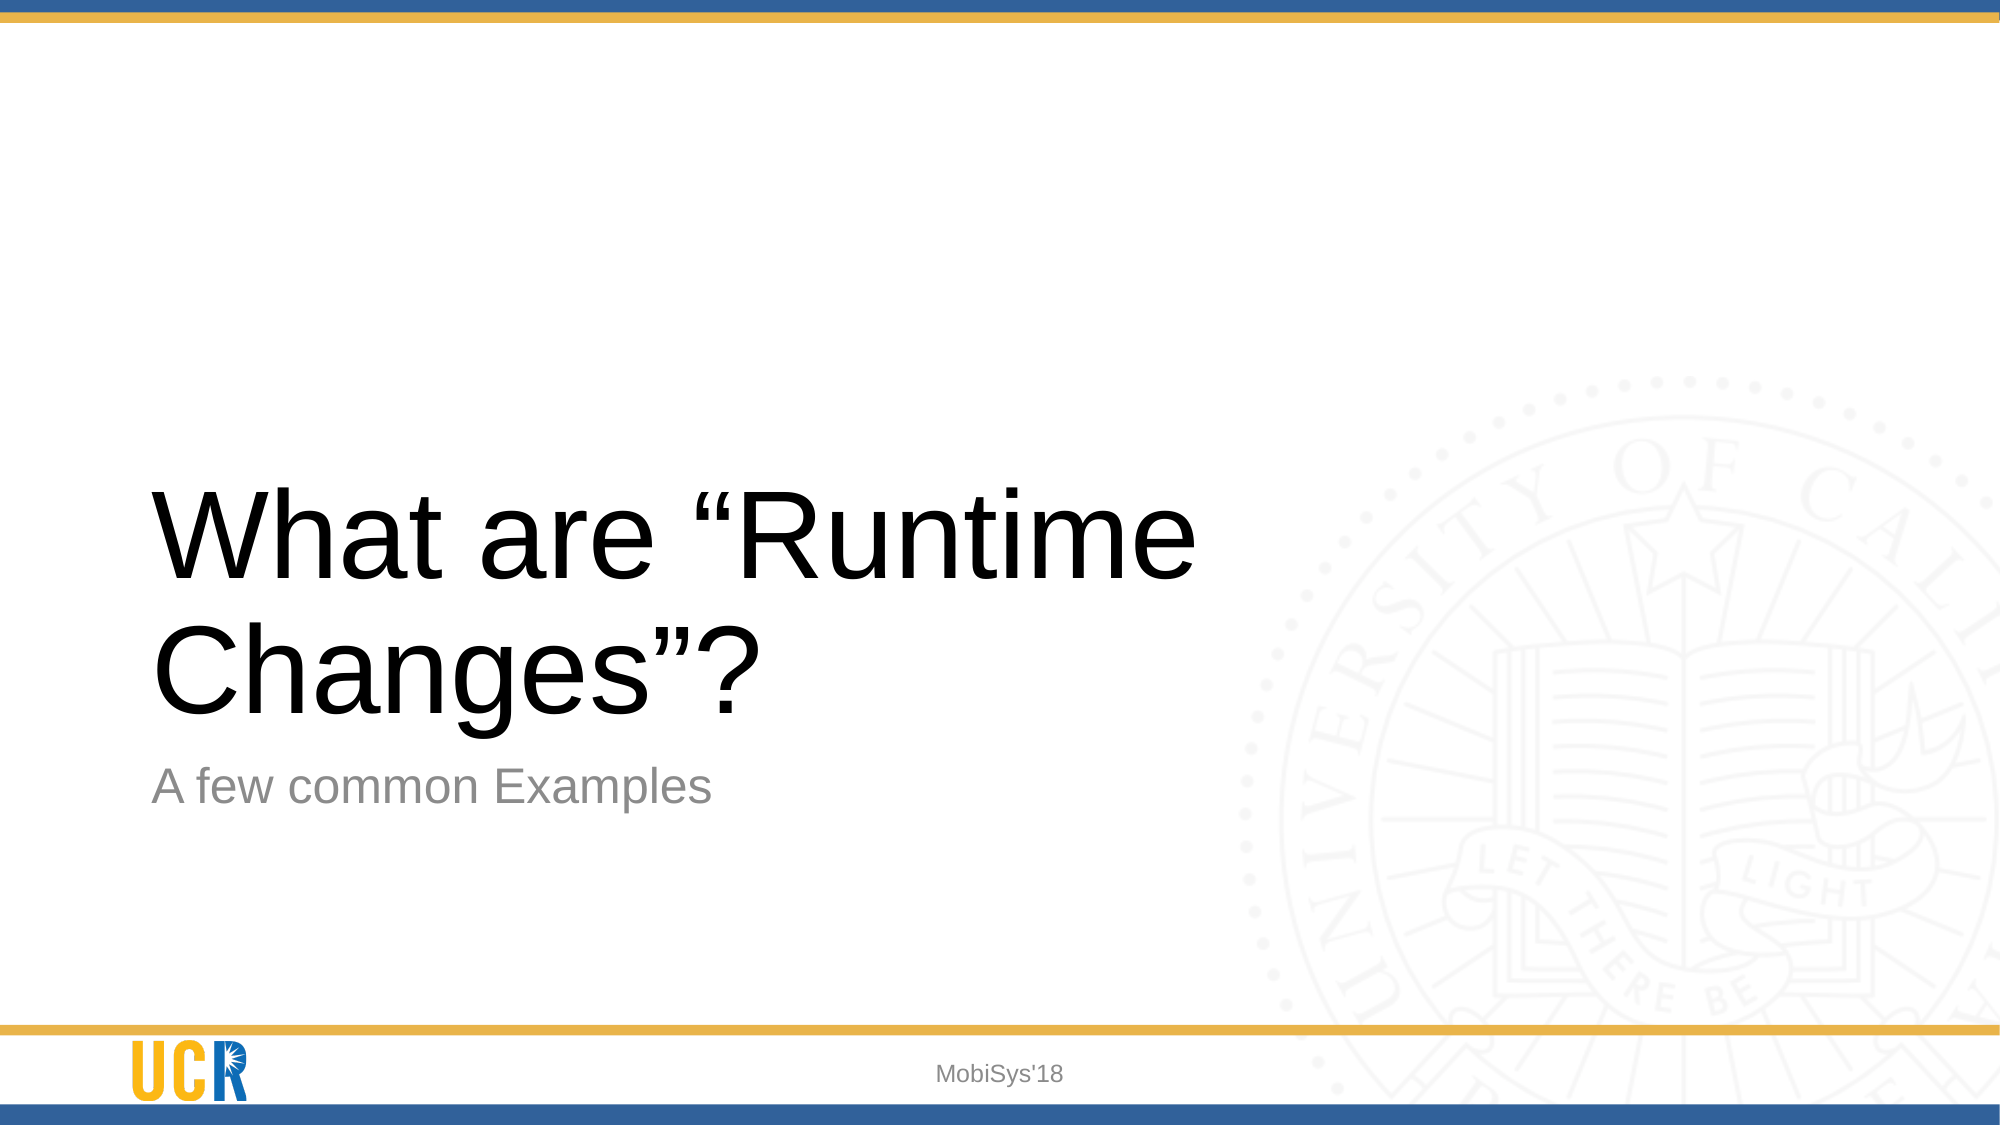

# What are “Runtime Changes”?
A few common Examples
MobiSys'18